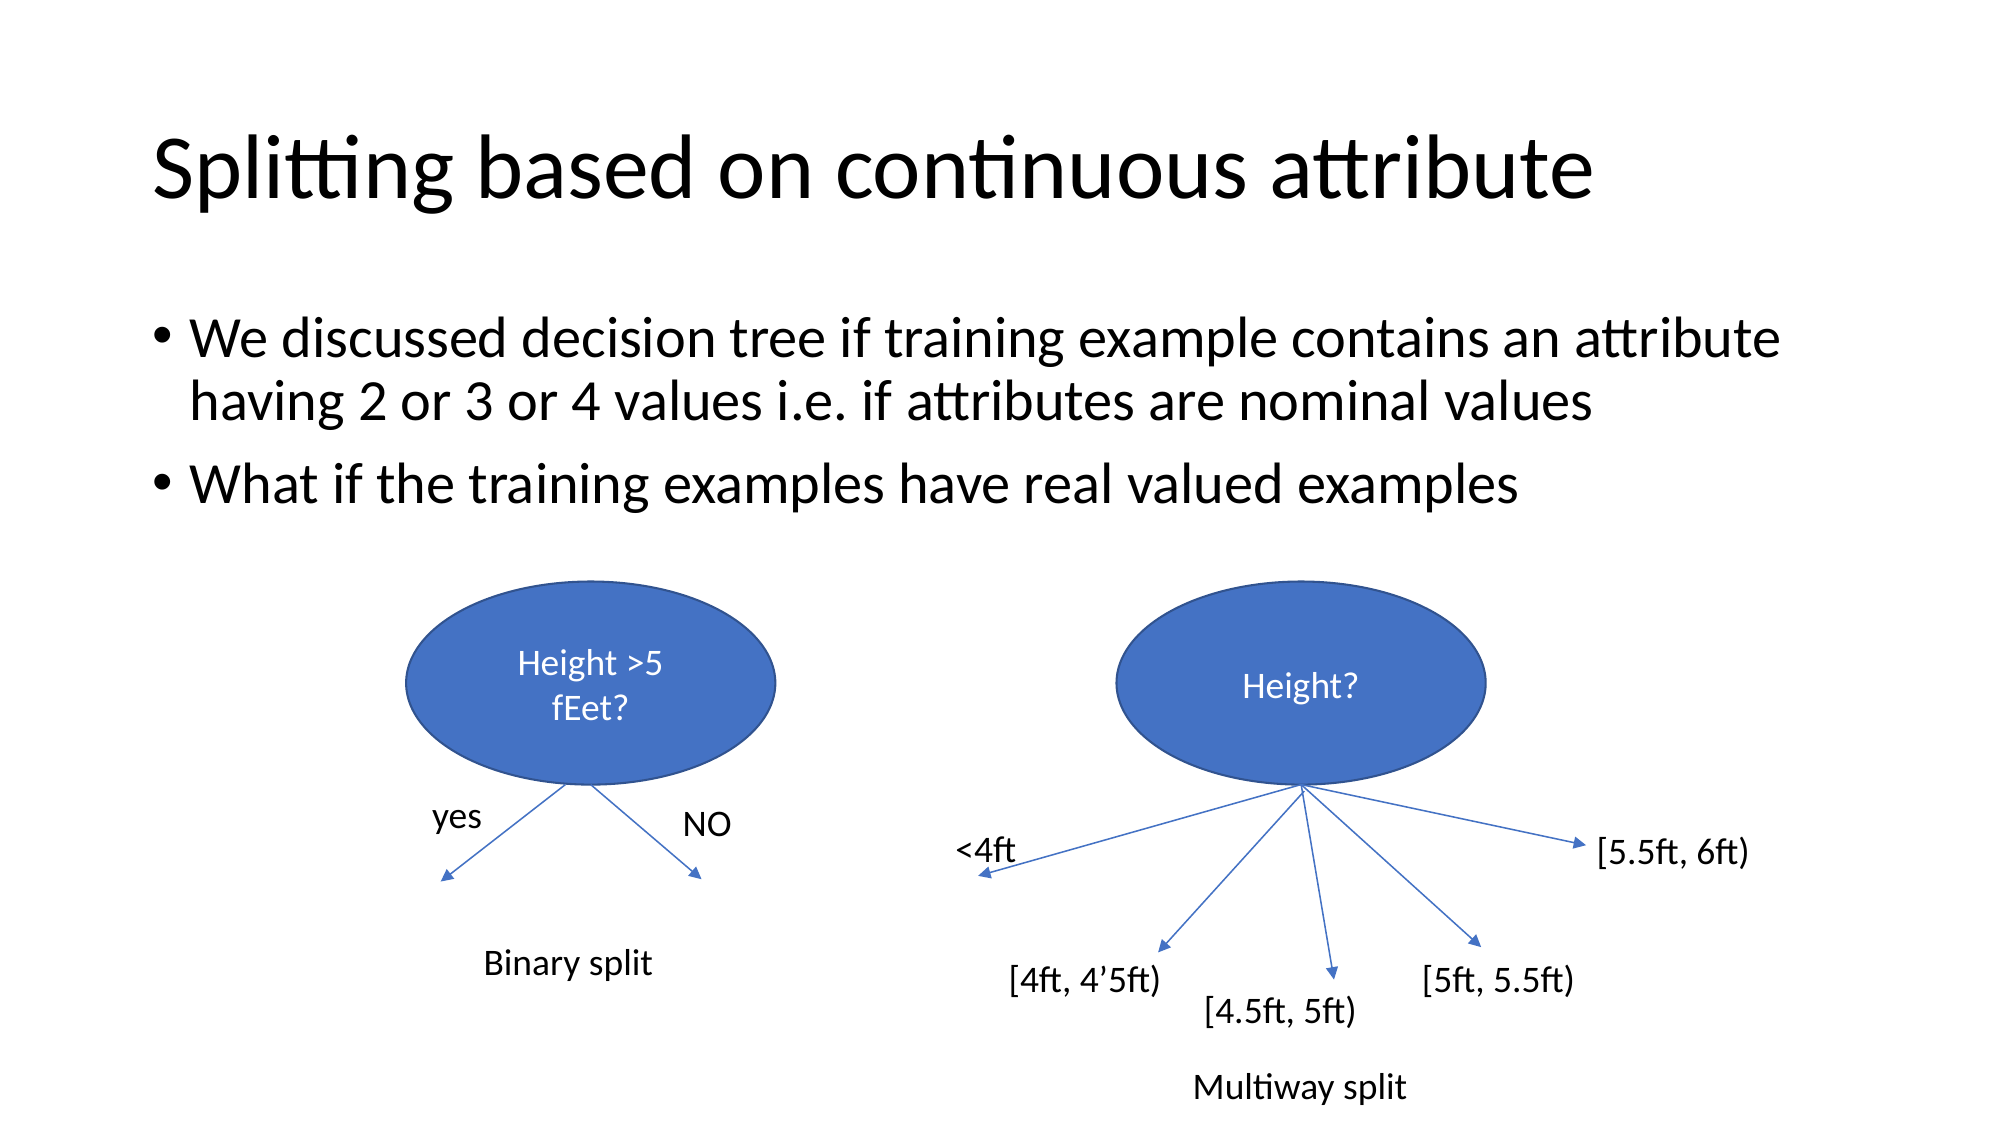

# Splitting based on continuous attribute
We discussed decision tree if training example contains an attribute having 2 or 3 or 4 values i.e. if attributes are nominal values
What if the training examples have real valued examples
Height?
Height >5 fEet?
yes
NO
<4ft
[5.5ft, 6ft)
Binary split
[5ft, 5.5ft)
[4ft, 4’5ft)
[4.5ft, 5ft)
Multiway split